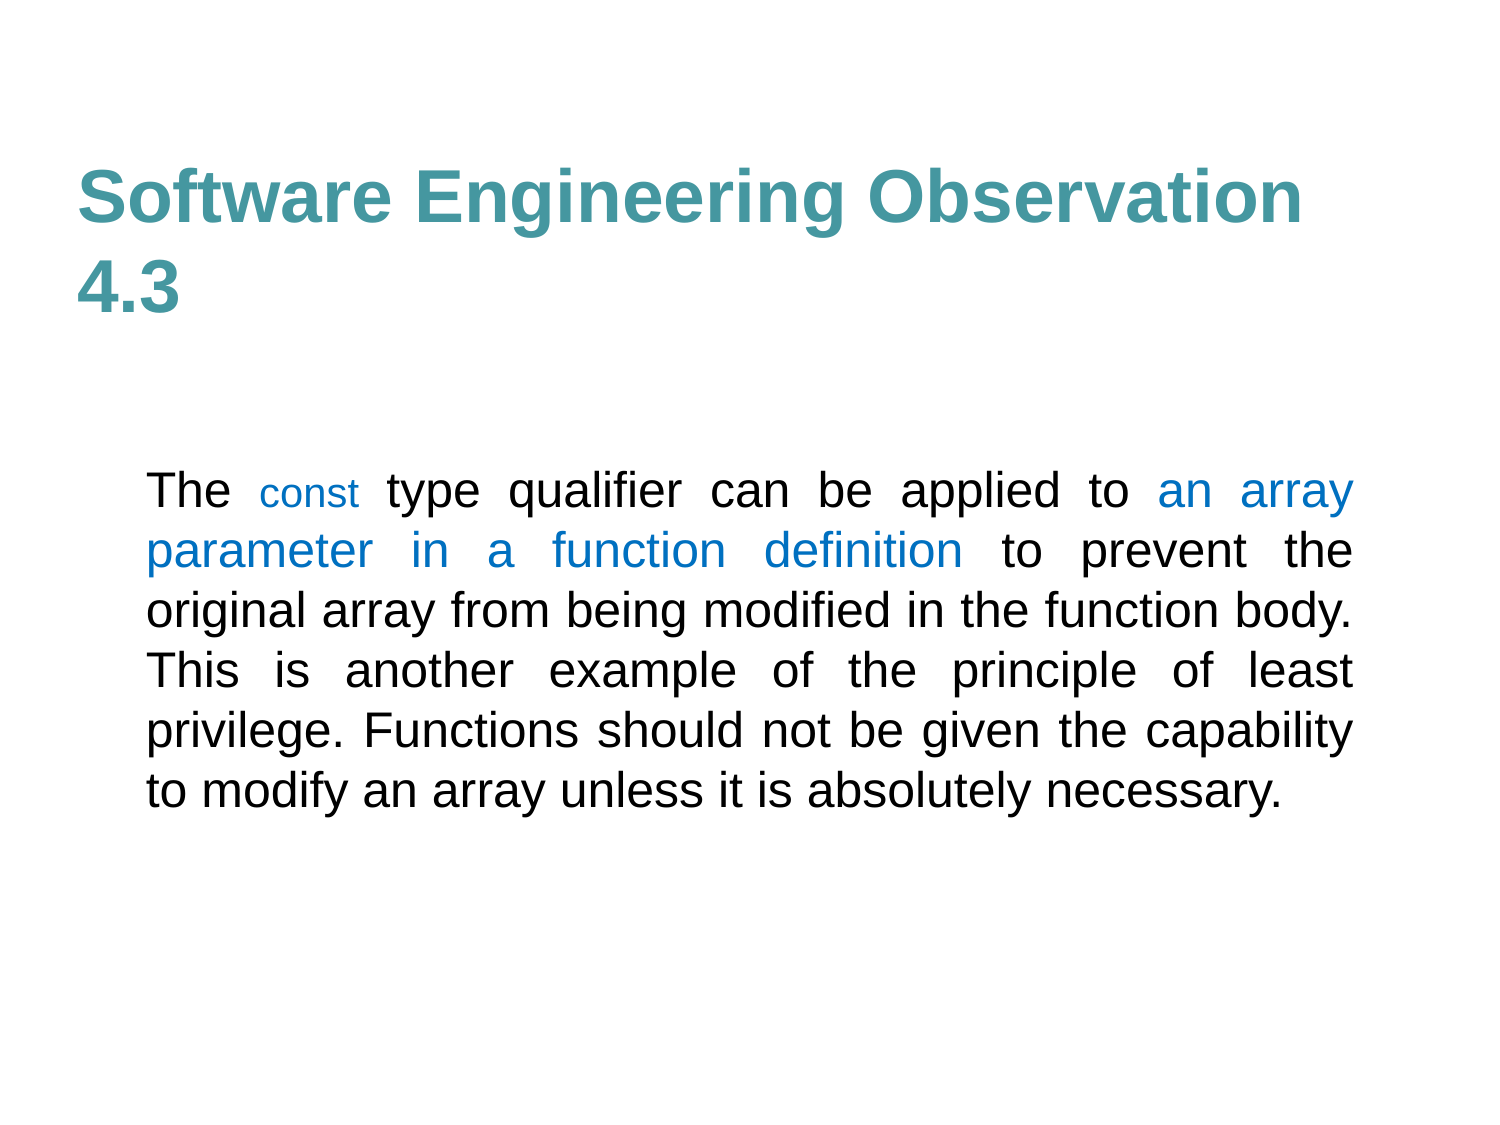

# Software Engineering Observation 4.3
The const type qualifier can be applied to an array parameter in a function definition to prevent the original array from being modified in the function body. This is another example of the principle of least privilege. Functions should not be given the capability to modify an array unless it is absolutely necessary.